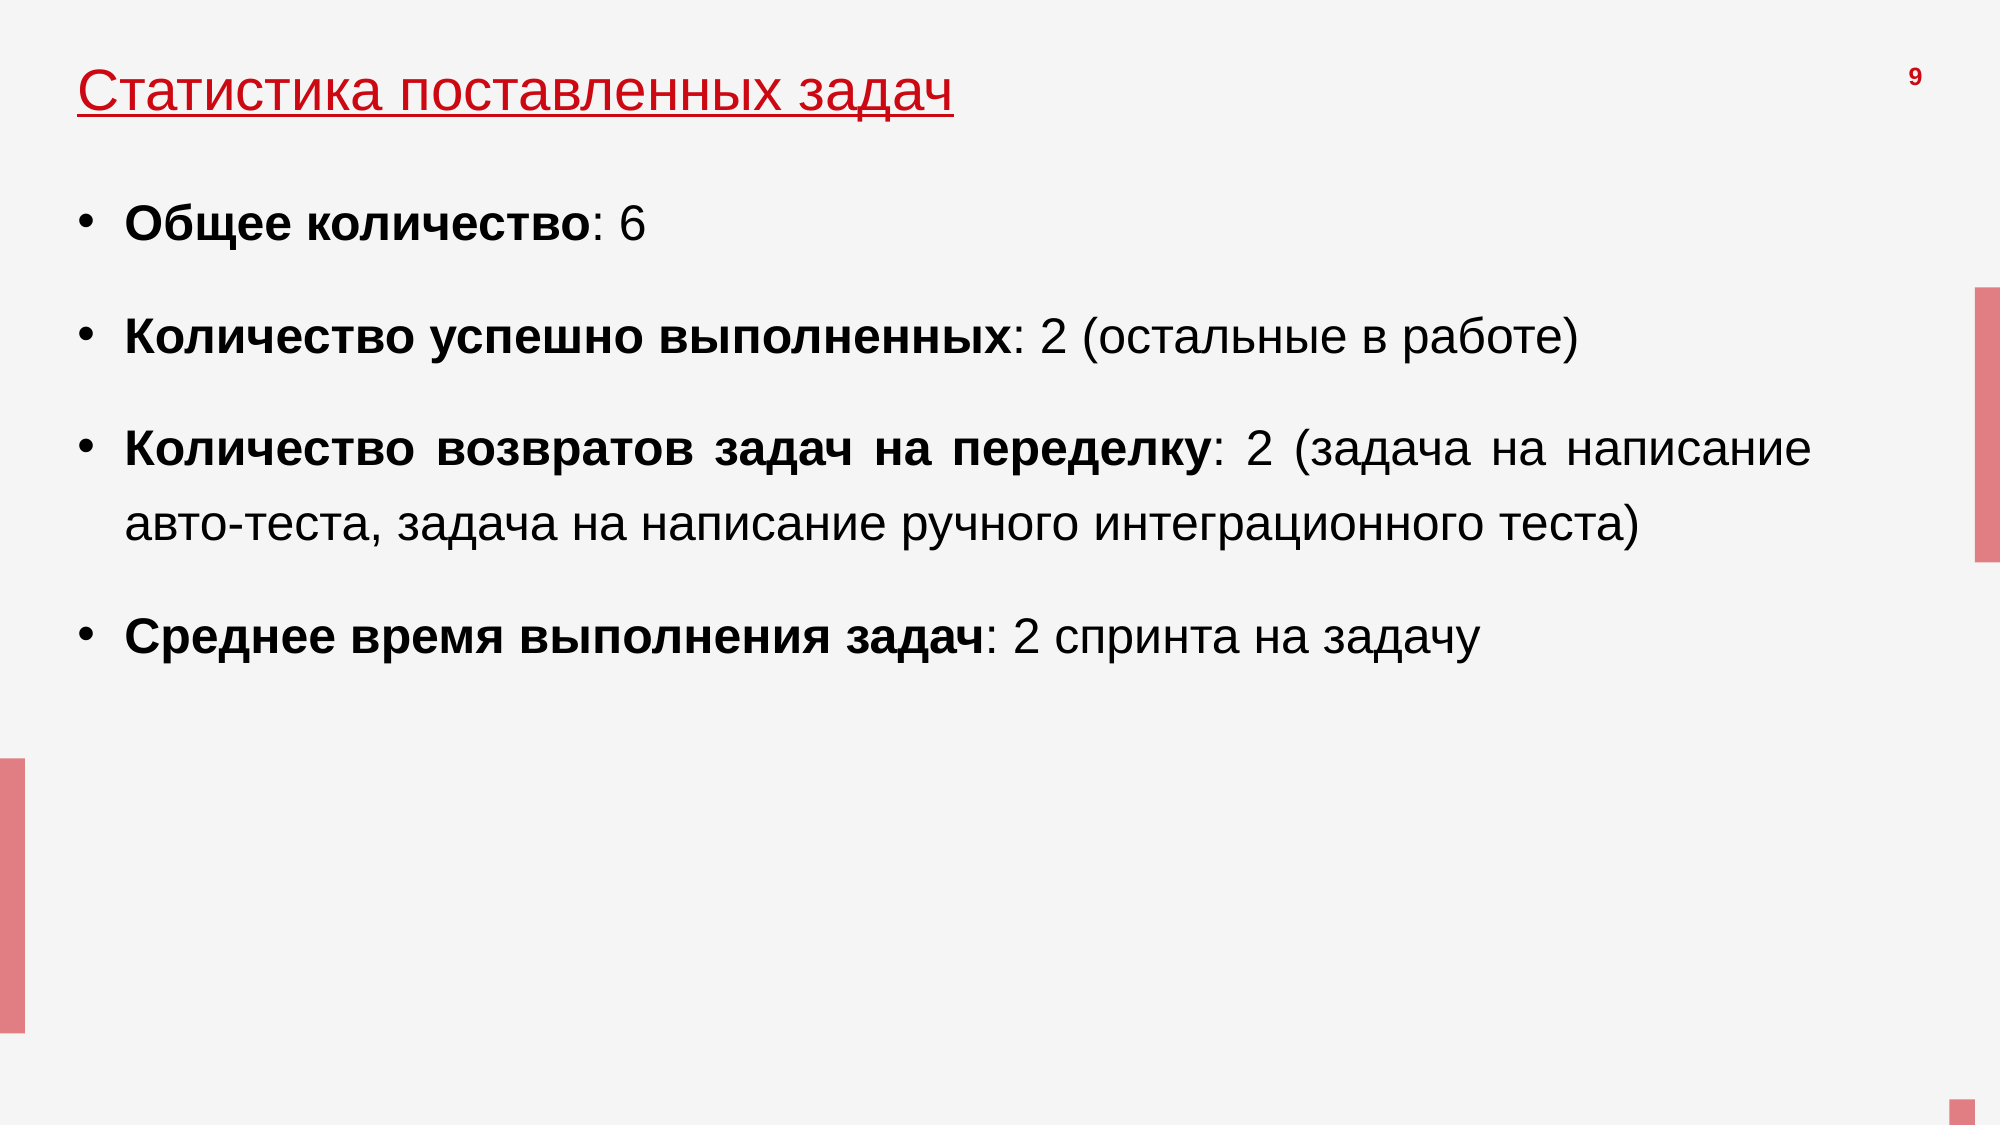

# Статистика поставленных задач
9
Общее количество: 6
Количество успешно выполненных: 2 (остальные в работе)
Количество возвратов задач на переделку: 2 (задача на написание авто-теста, задача на написание ручного интеграционного теста)
Среднее время выполнения задач: 2 спринта на задачу